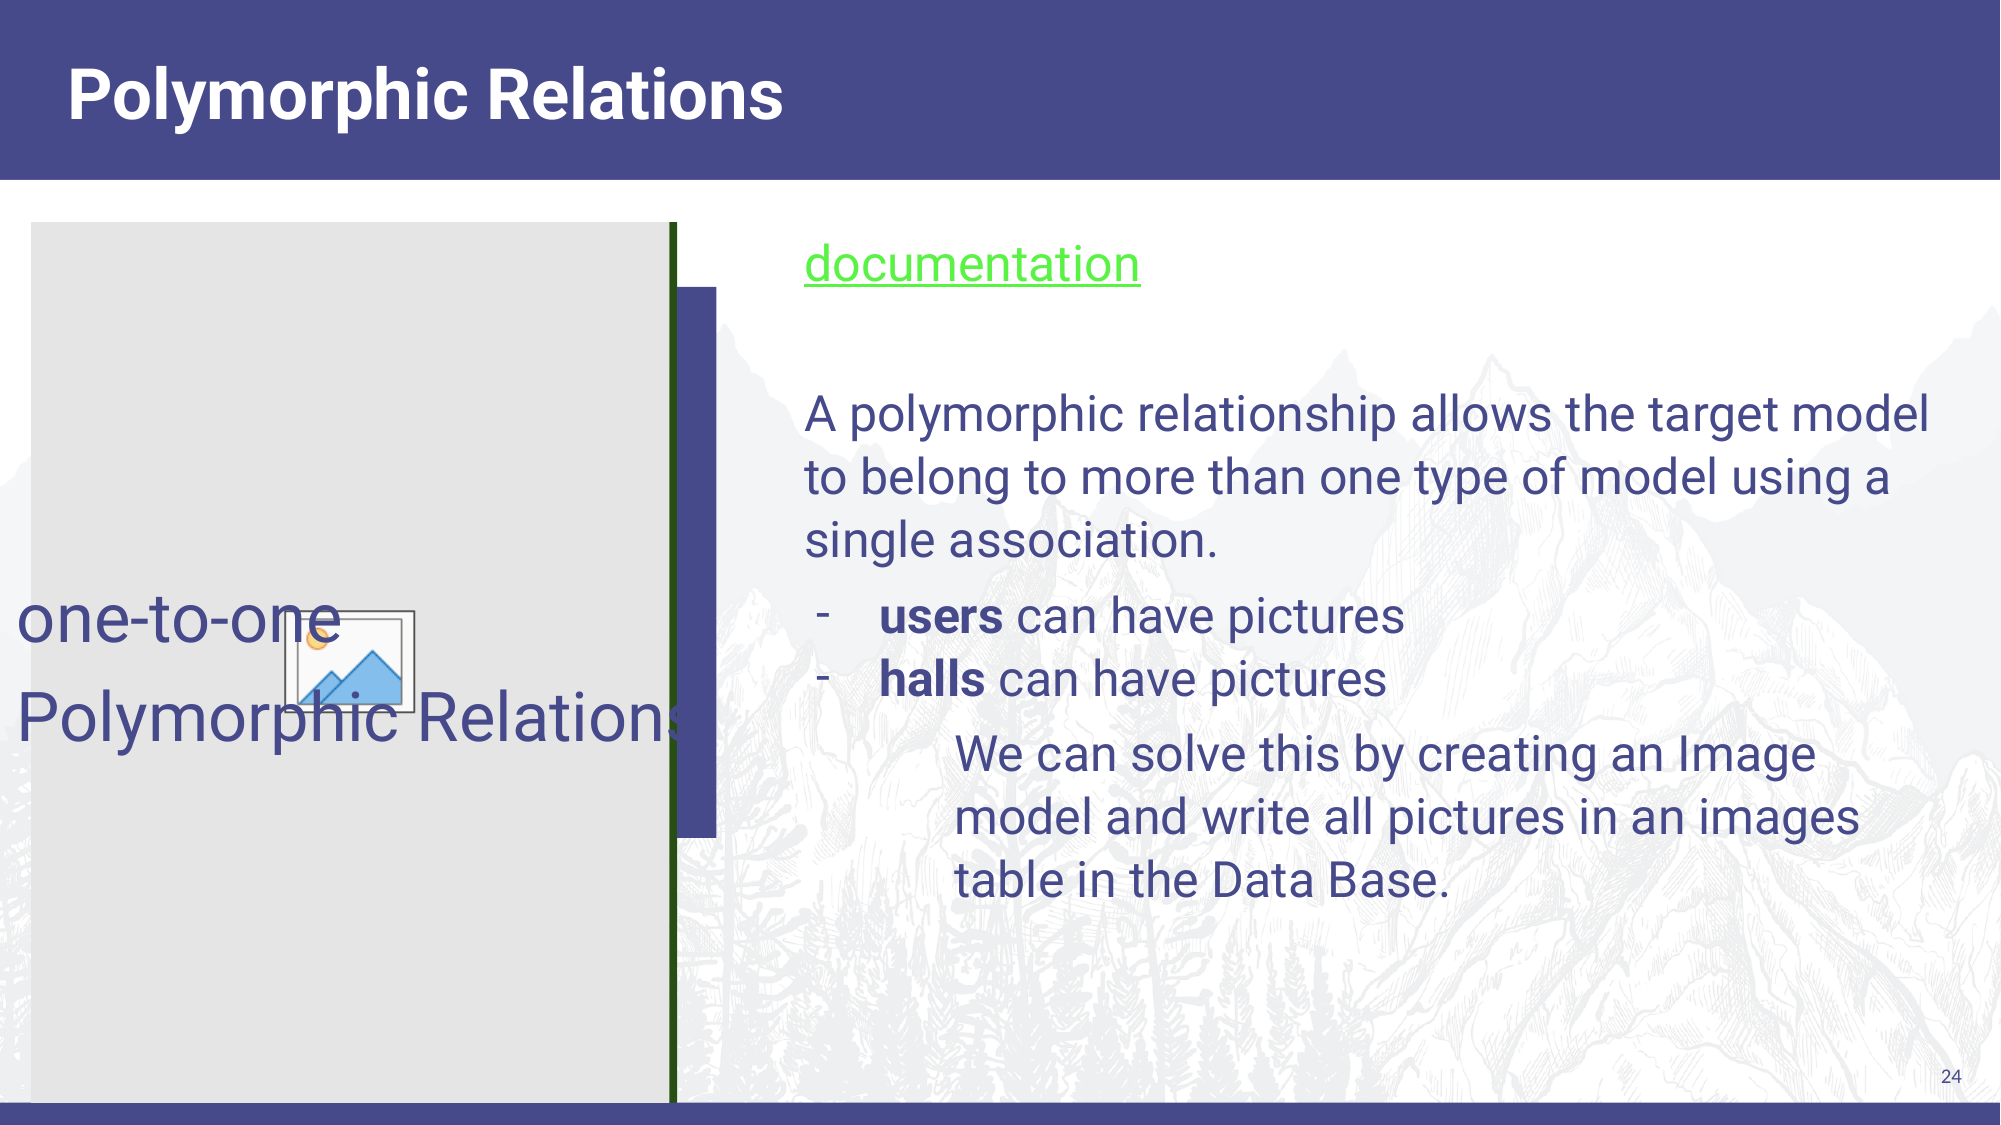

# Polymorphic Relations
documentation

A polymorphic relationship allows the target model to belong to more than one type of model using a single association.
users can have pictures
halls can have pictures
We can solve this by creating an Image model and write all pictures in an images table in the Data Base.
one-to-one
Polymorphic Relations
24